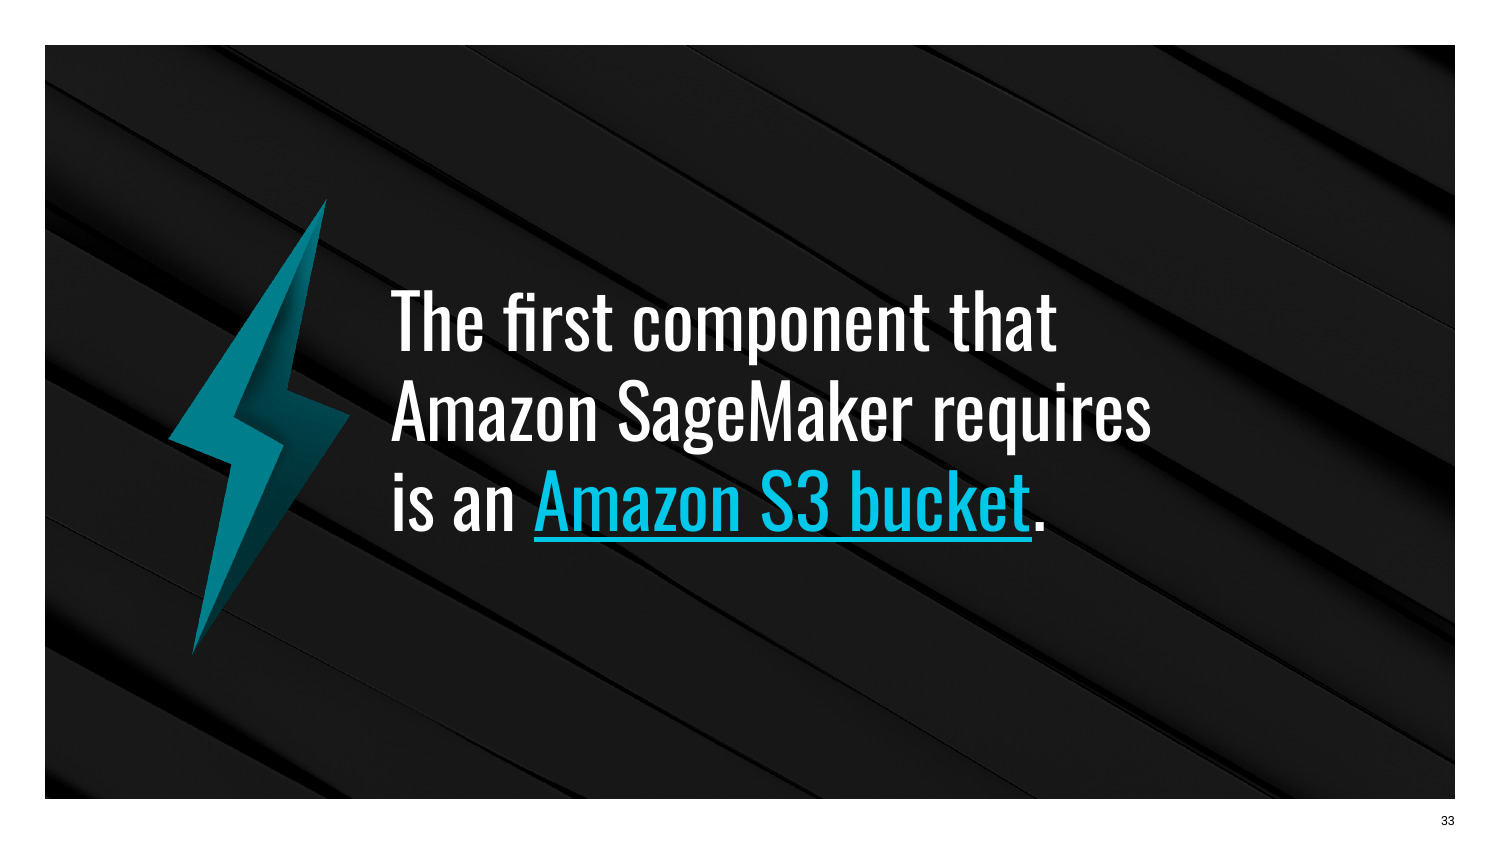

# The first component that Amazon SageMaker requires is an Amazon S3 bucket.

33